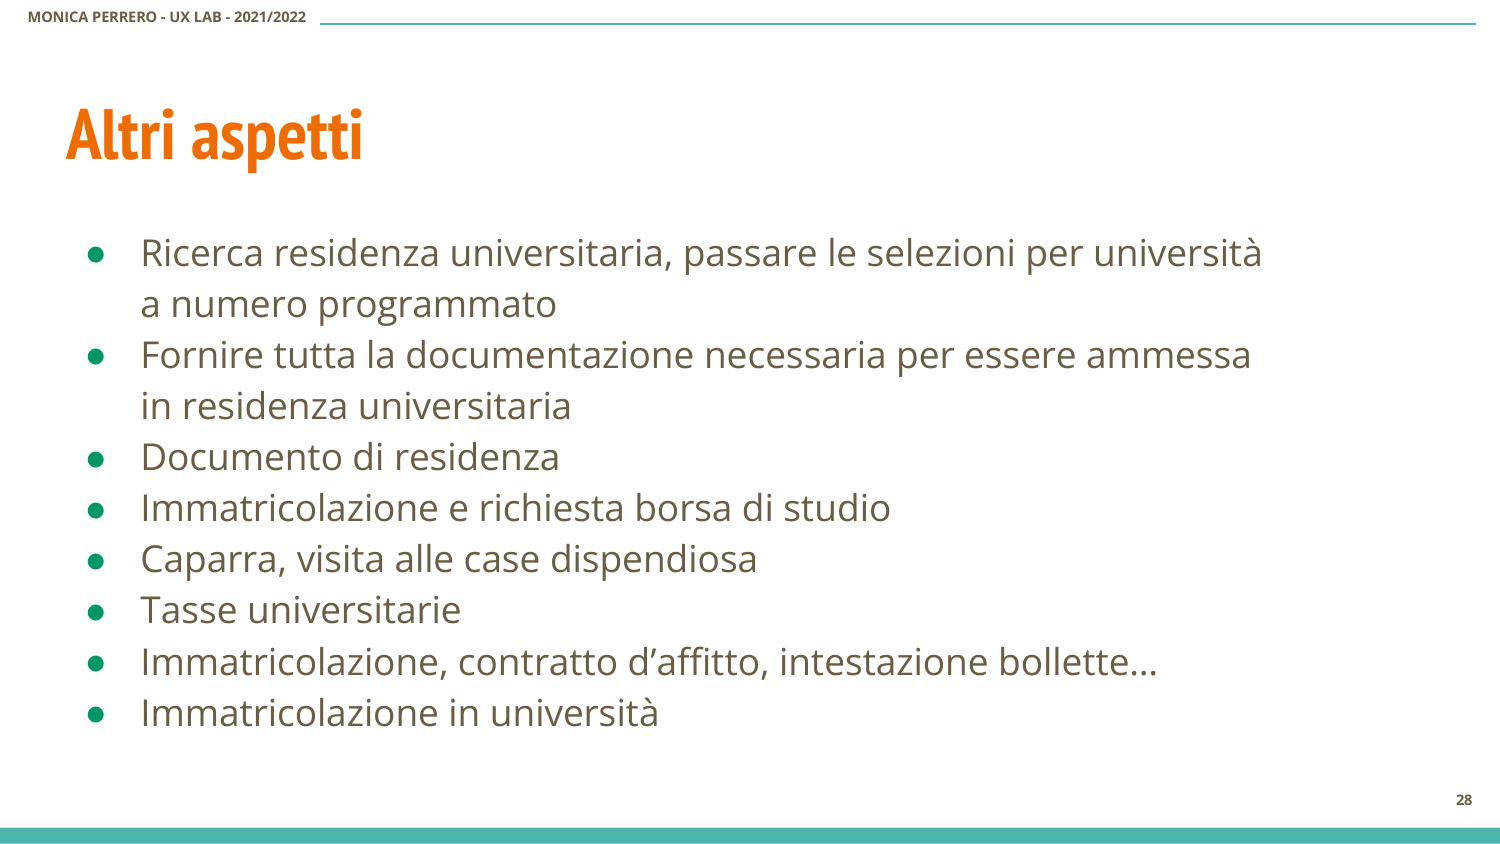

# Altri aspetti

Ricerca residenza universitaria, passare le selezioni per università a numero programmato
Fornire tutta la documentazione necessaria per essere ammessa in residenza universitaria
Documento di residenza
Immatricolazione e richiesta borsa di studio
Caparra, visita alle case dispendiosa
Tasse universitarie
Immatricolazione, contratto d’affitto, intestazione bollette…
Immatricolazione in università
28